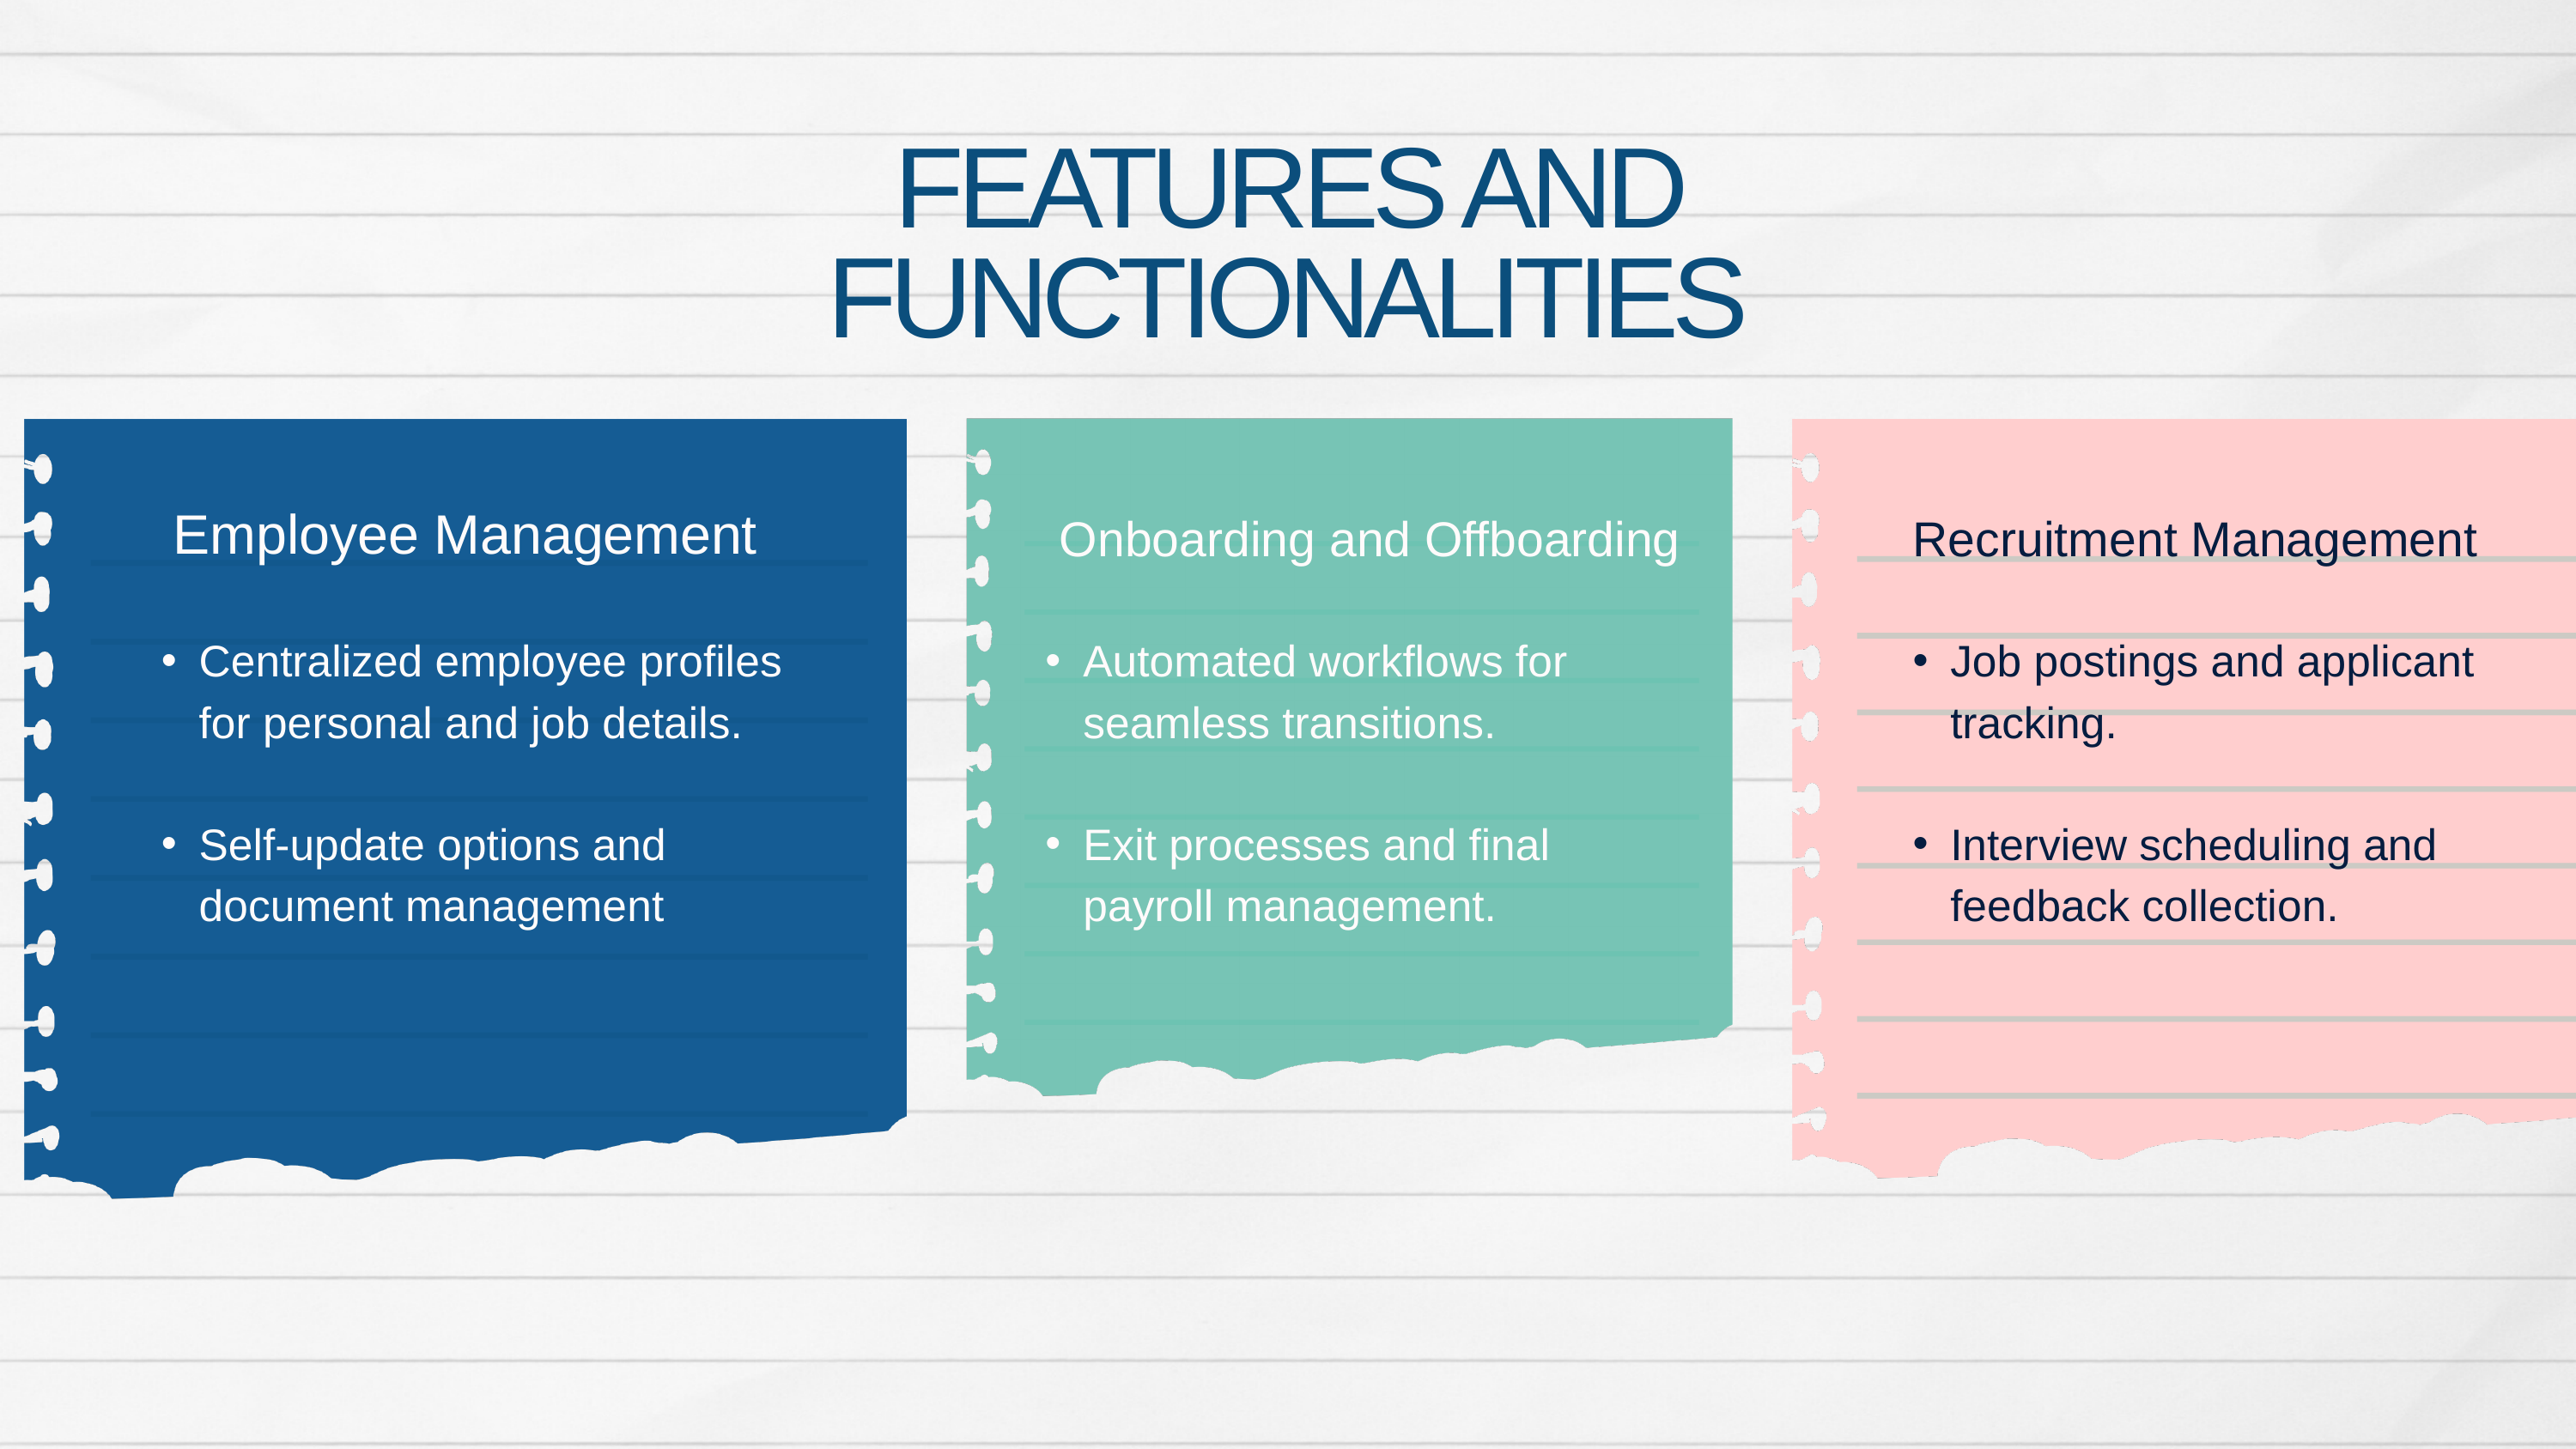

FEATURES AND FUNCTIONALITIES

Employee Management
Onboarding and Offboarding
Recruitment Management
Centralized employee profiles for personal and job details.

Self-update options and document management
Automated workflows for seamless transitions.

Exit processes and final payroll management.

Job postings and applicant tracking.

Interview scheduling and feedback collection.